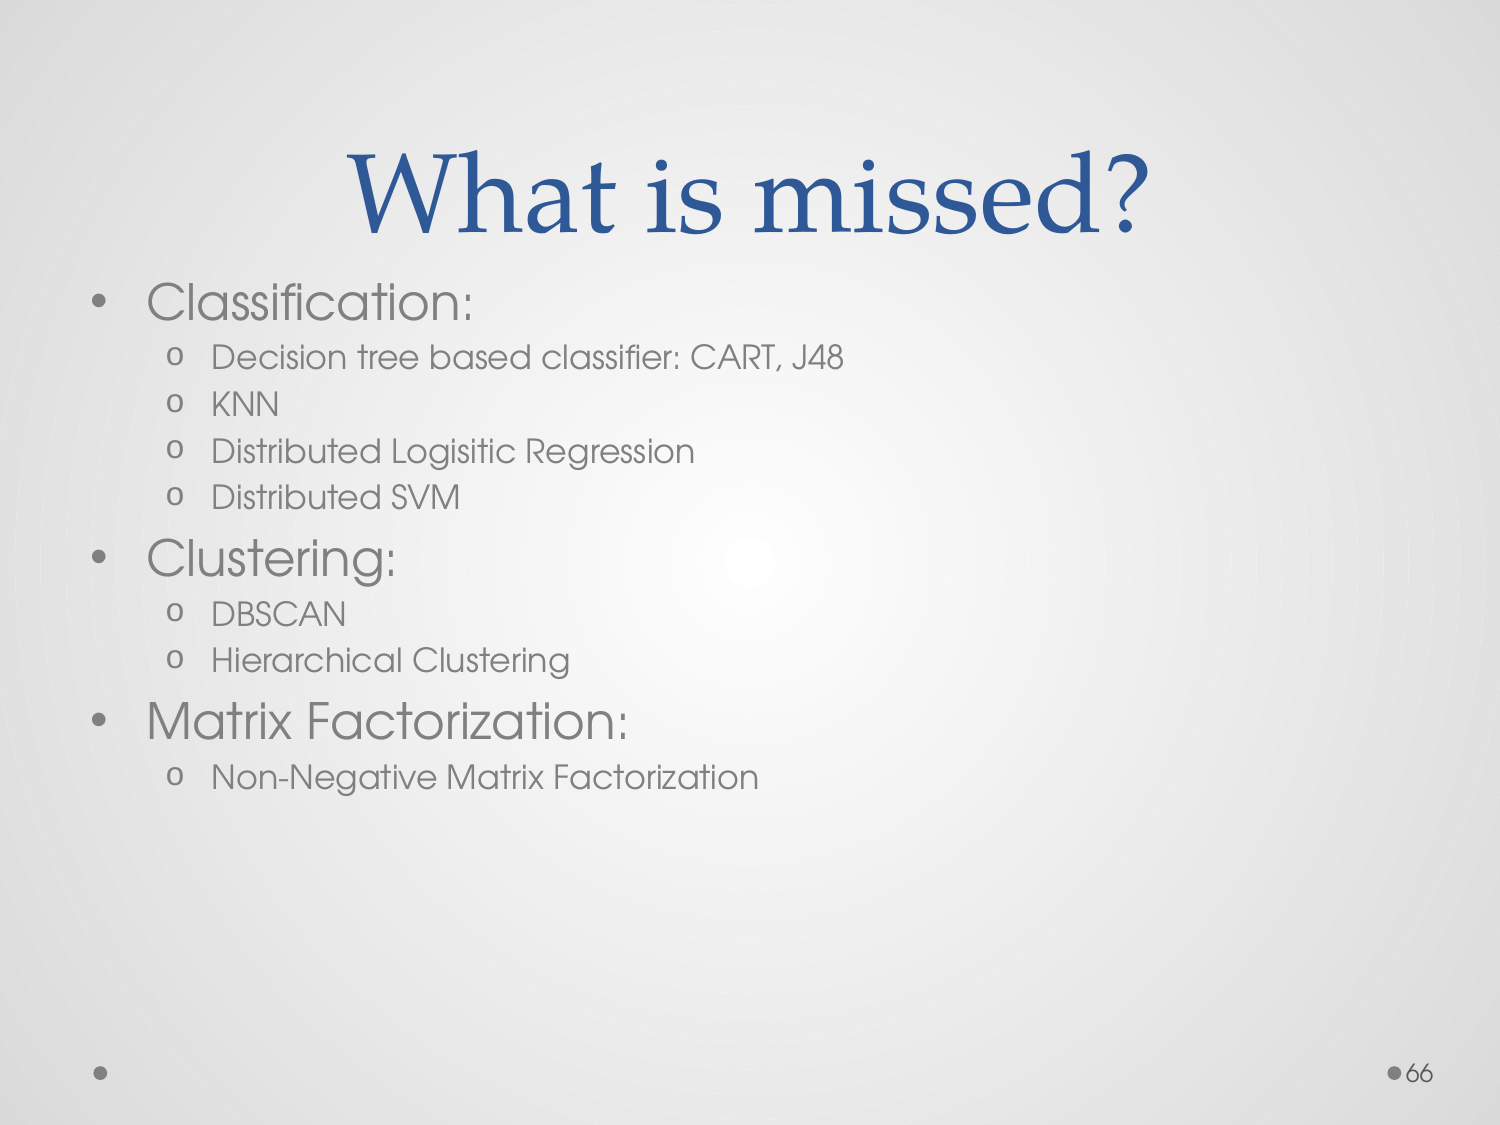

# What is missed?
Classification:
Decision tree based classifier: CART, J48
KNN
Distributed Logisitic Regression
Distributed SVM
Clustering:
DBSCAN
Hierarchical Clustering
Matrix Factorization:
Non-Negative Matrix Factorization
66